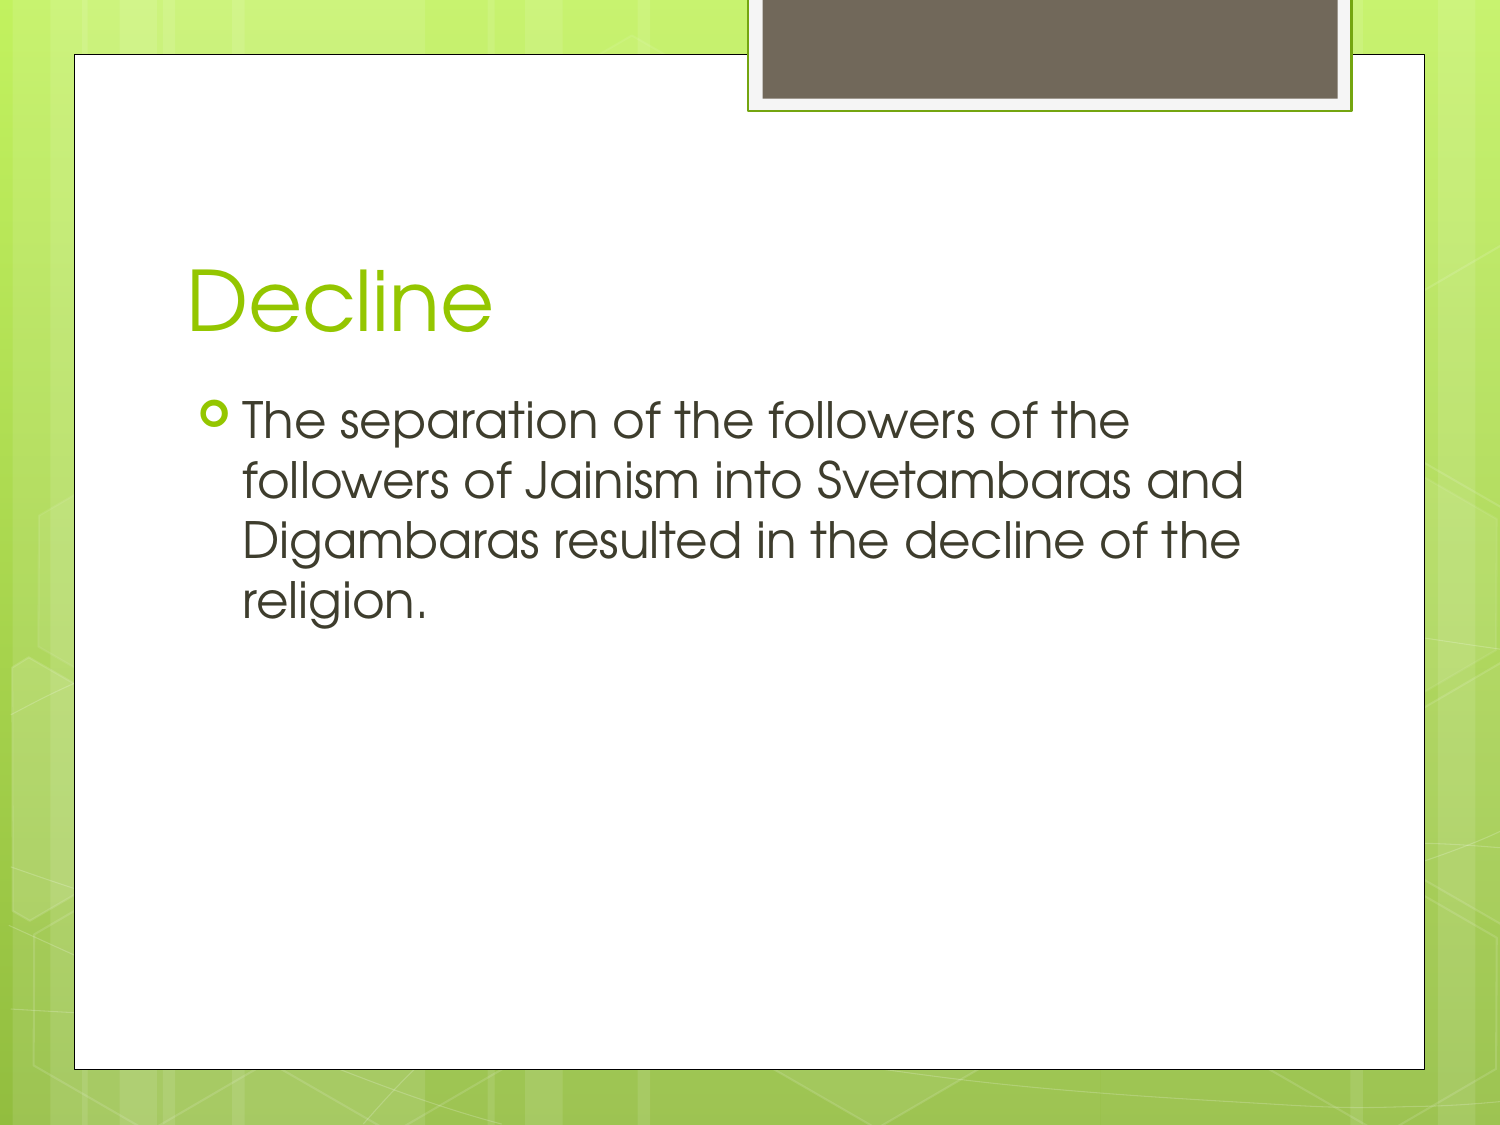

# Decline
The separation of the followers of the followers of Jainism into Svetambaras and Digambaras resulted in the decline of the religion.